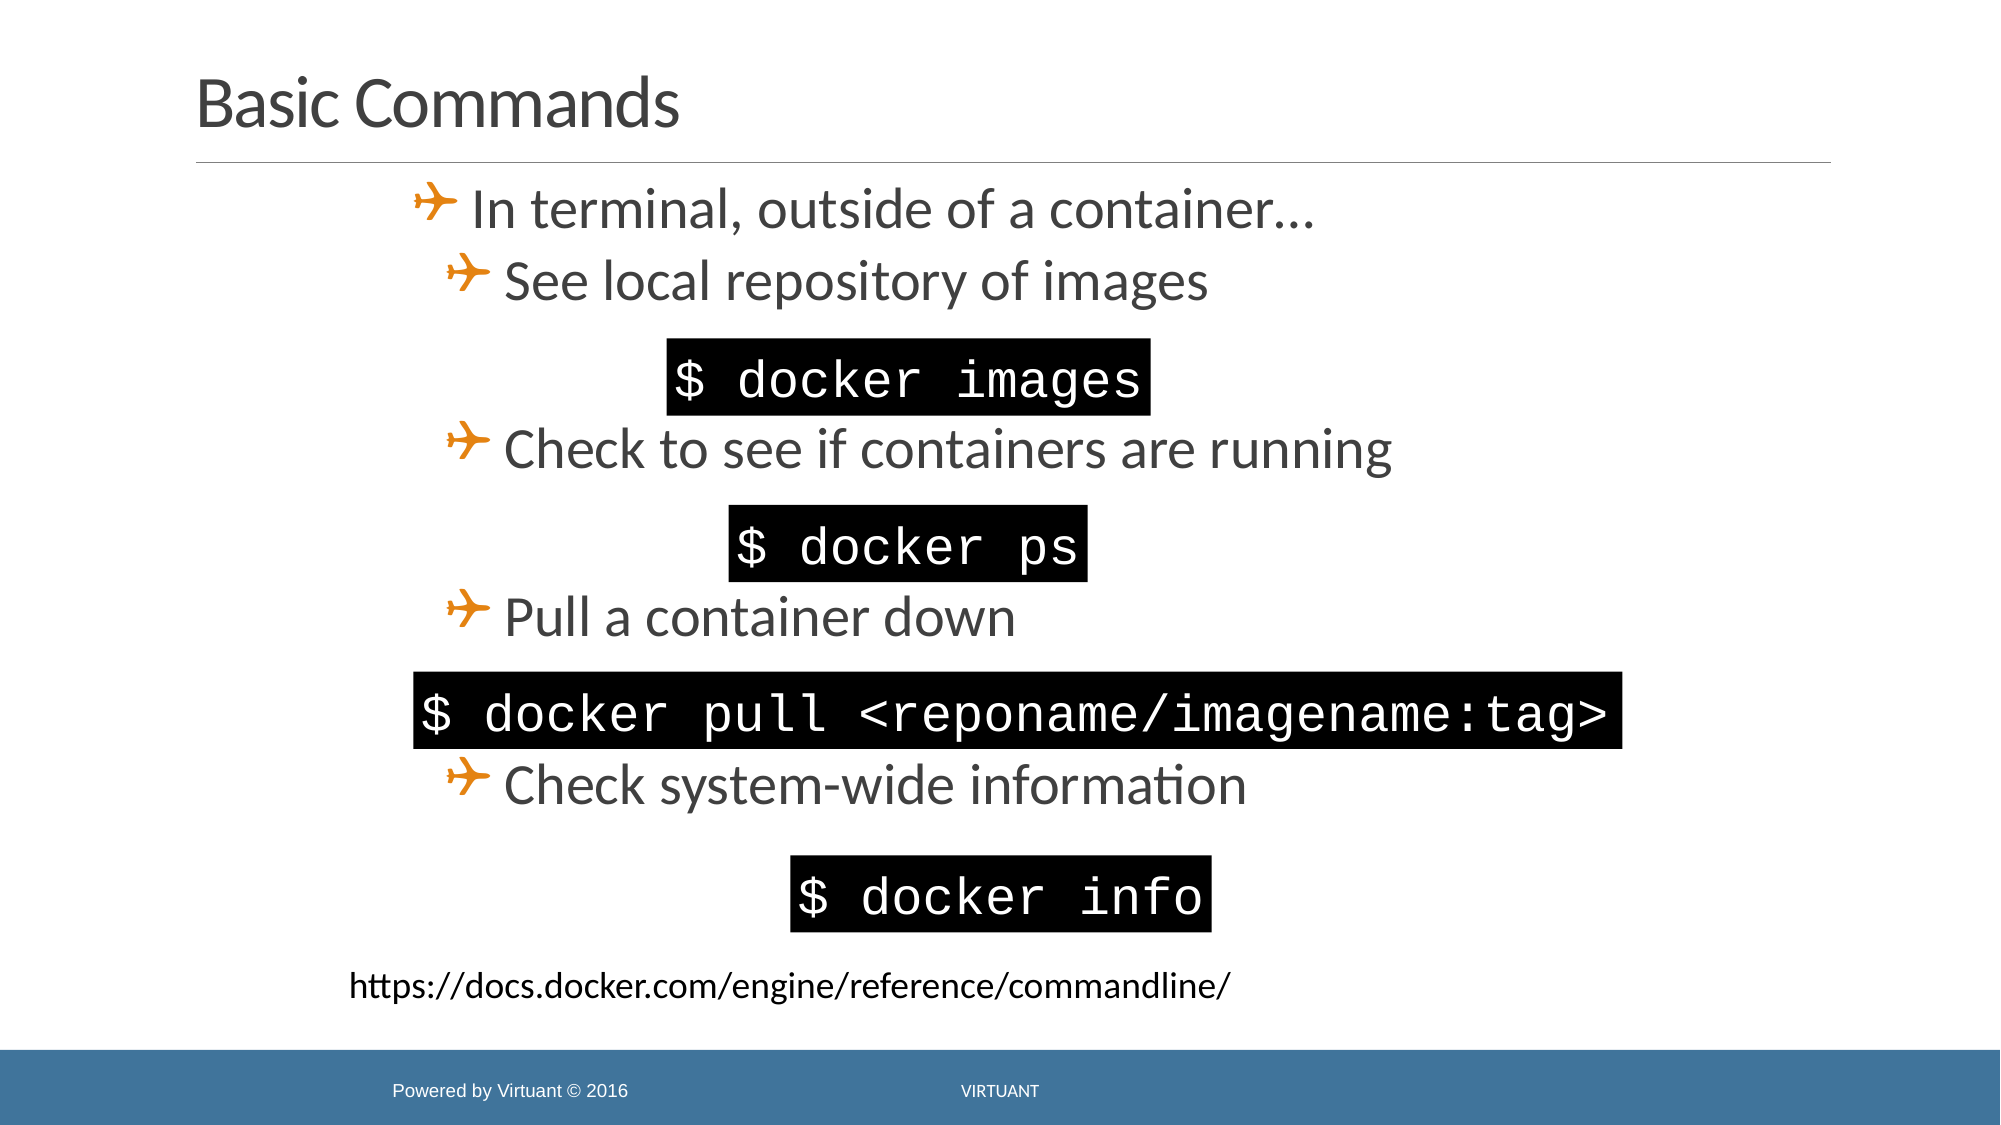

# Basic Commands
 In terminal, outside of a container…
 See local repository of images

 Check to see if containers are running

 Pull a container down

 Check system-wide information
$ docker images
$ docker ps
$ docker pull <reponame/imagename:tag>
$ docker info
https://docs.docker.com/engine/reference/commandline/
Virtuant
Powered by Virtuant © 2016